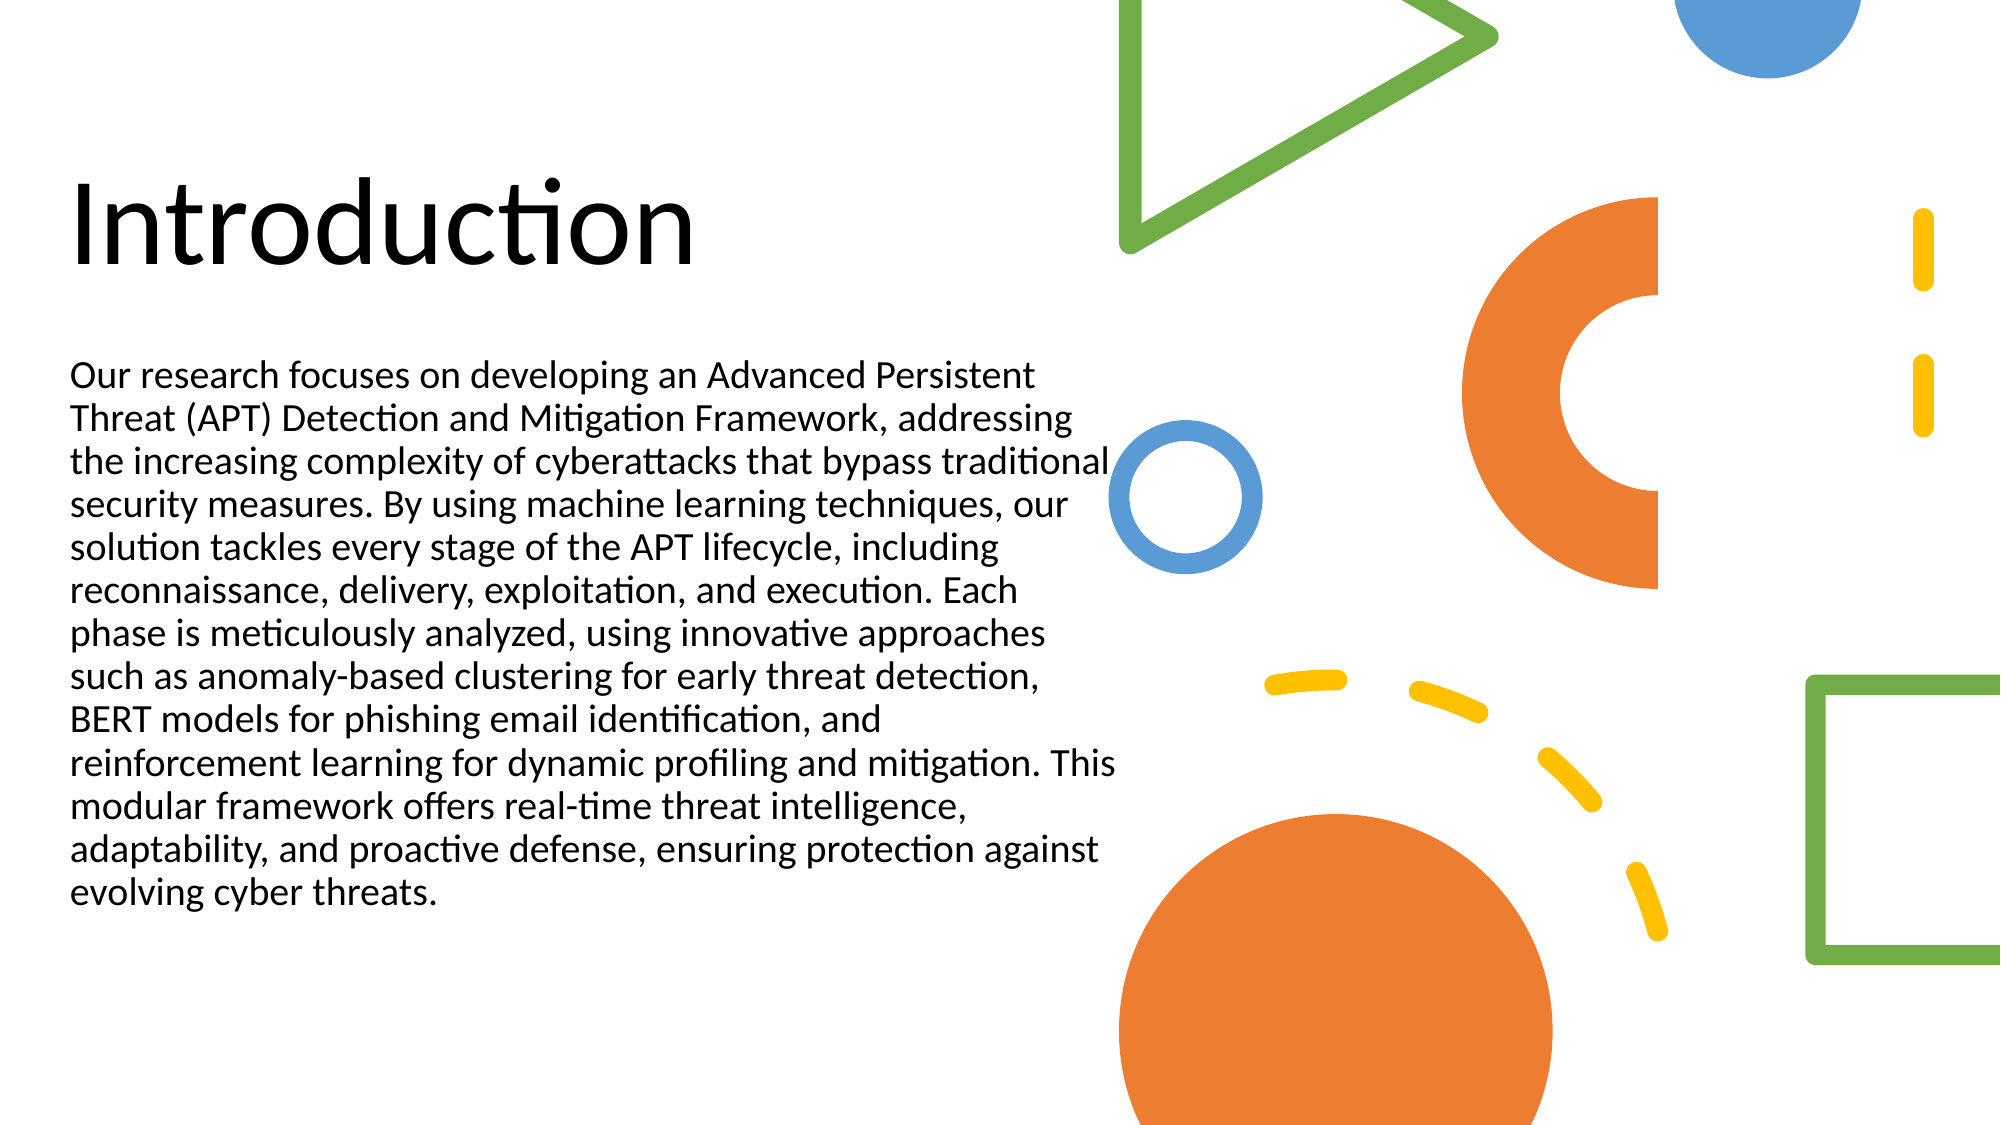

# Introduction

Our research focuses on developing an Advanced Persistent Threat (APT) Detection and Mitigation Framework, addressing the increasing complexity of cyberattacks that bypass traditional security measures. By using machine learning techniques, our solution tackles every stage of the APT lifecycle, including reconnaissance, delivery, exploitation, and execution. Each phase is meticulously analyzed, using innovative approaches such as anomaly-based clustering for early threat detection, BERT models for phishing email identification, and reinforcement learning for dynamic profiling and mitigation. This modular framework offers real-time threat intelligence, adaptability, and proactive defense, ensuring protection against evolving cyber threats.